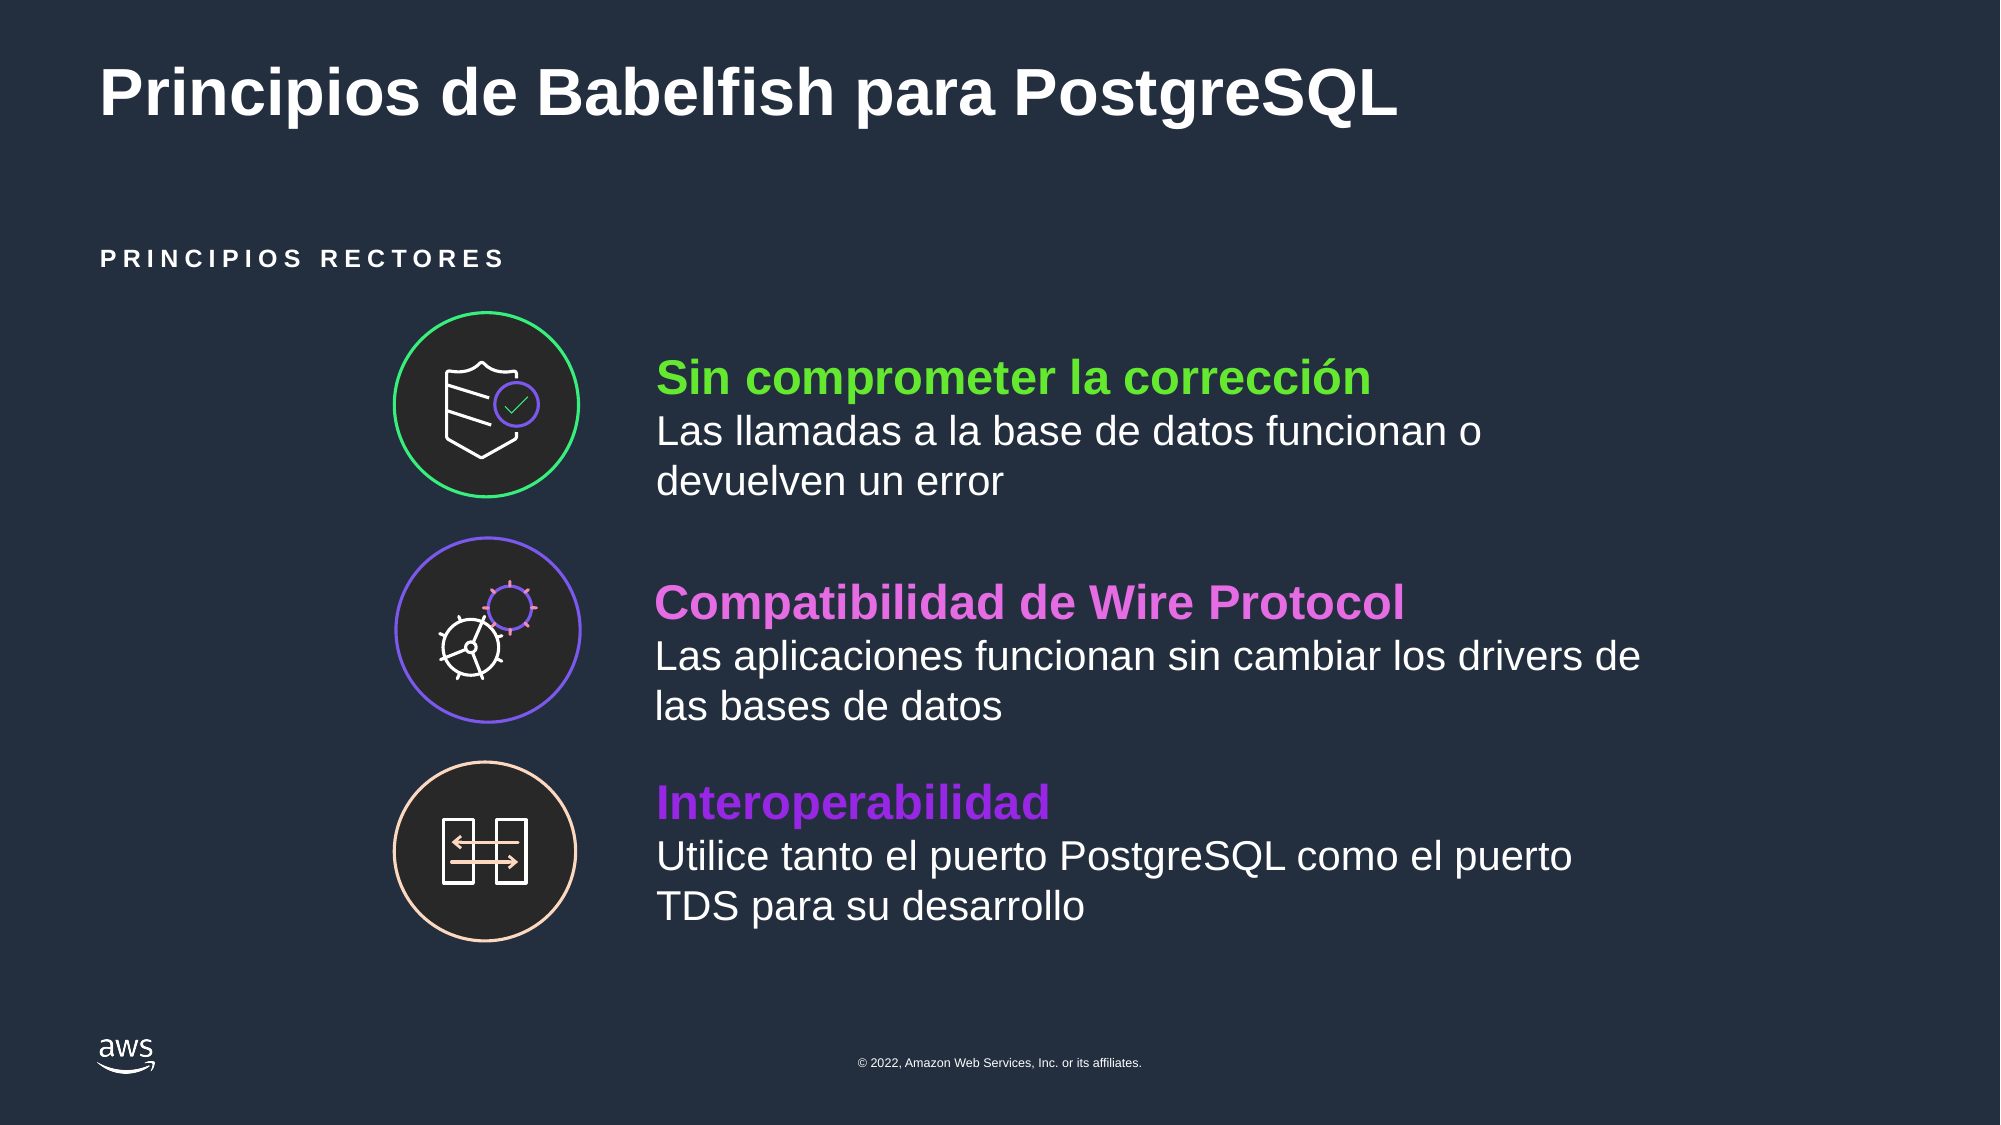

# Principios de Babelfish para PostgreSQL
Principios rectores

Sin comprometer la corrección
Las llamadas a la base de datos funcionan o devuelven un error

Compatibilidad de Wire Protocol
Las aplicaciones funcionan sin cambiar los drivers de las bases de datos

Interoperabilidad
Utilice tanto el puerto PostgreSQL como el puerto TDS para su desarrollo